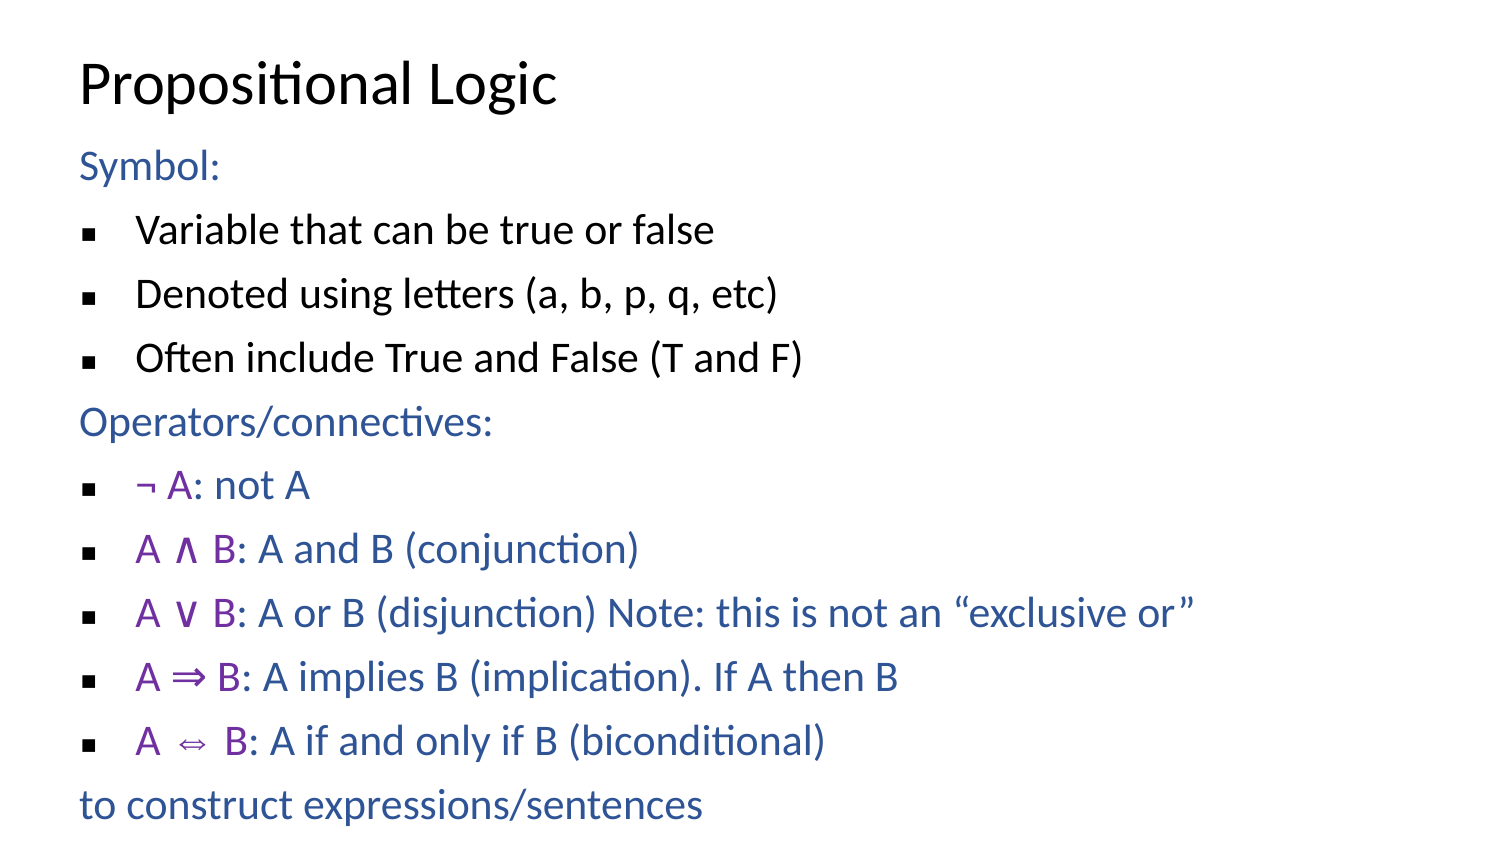

# Propositional Logic
Symbol:
Variable that can be true or false
Denoted using letters (a, b, p, q, etc)
Often include True and False (T and F)
Operators/connectives:
¬ A: not A
A ∧ B: A and B (conjunction)
A ∨ B: A or B (disjunction) Note: this is not an “exclusive or”
A ⇒ B: A implies B (implication). If A then B
A ⇔ B: A if and only if B (biconditional)
to construct expressions/sentences